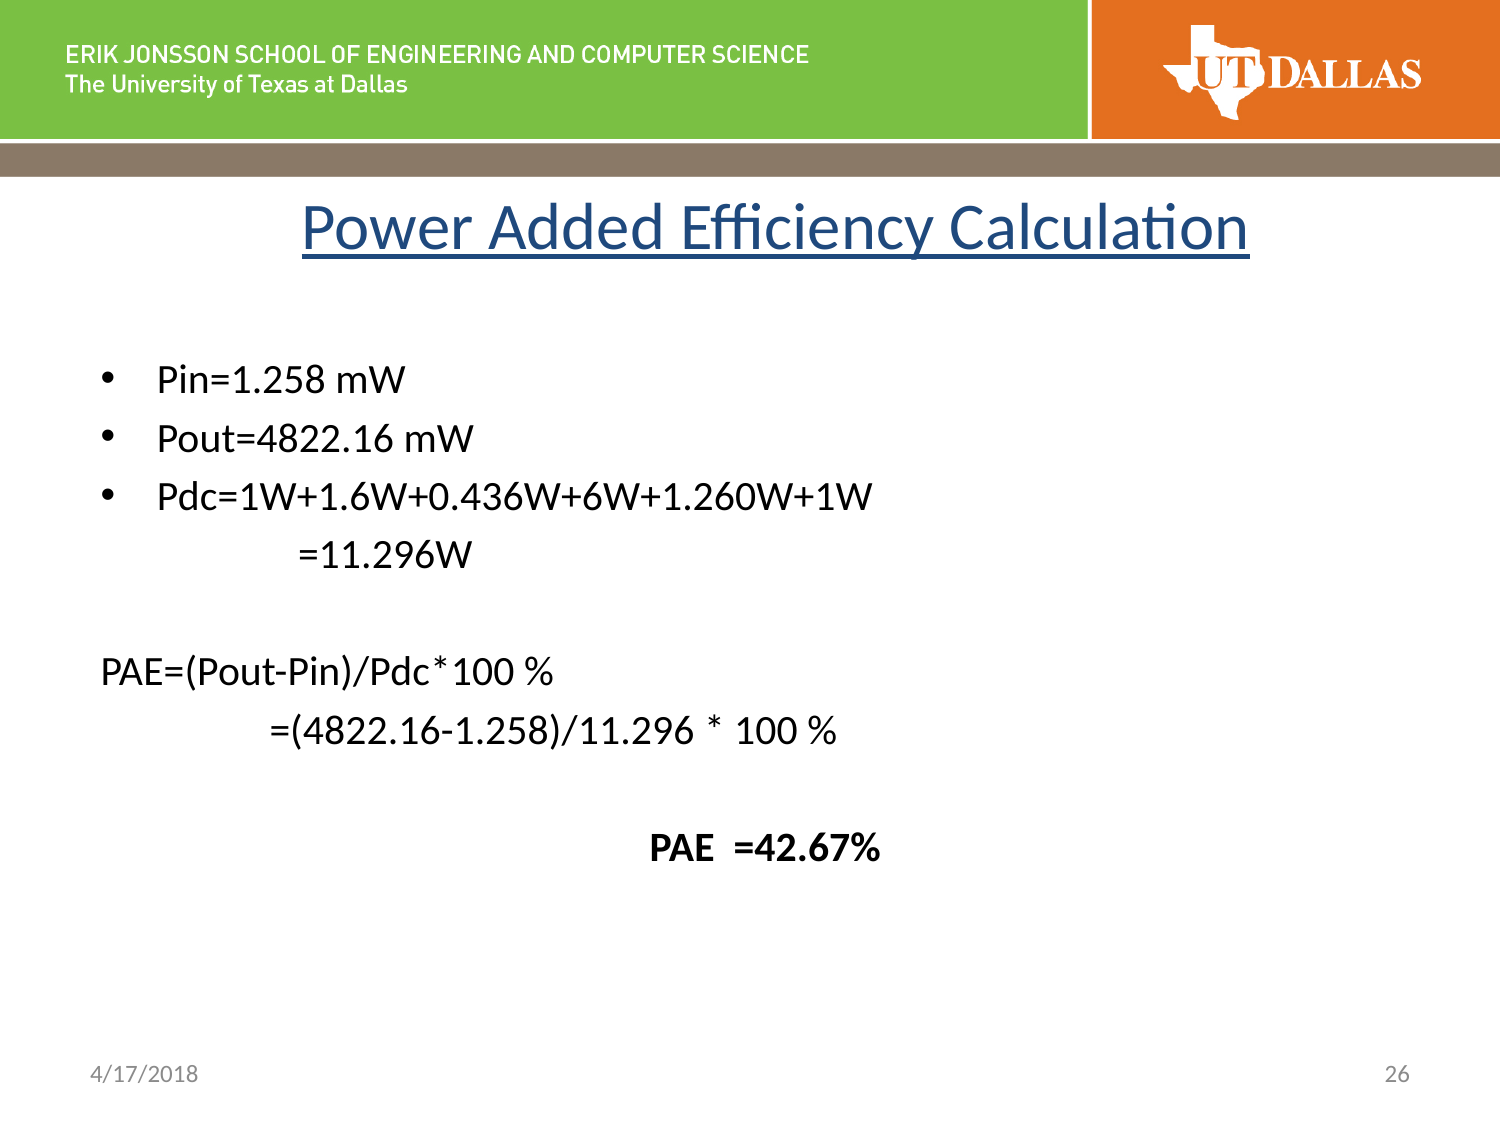

# Power Added Efficiency Calculation
Pin=1.258 mW
Pout=4822.16 mW
Pdc=1W+1.6W+0.436W+6W+1.260W+1W
	     =11.296W

PAE=(Pout-Pin)/Pdc*100 %
	  =(4822.16-1.258)/11.296 * 100 %

 PAE  =42.67%
4/17/2018
26